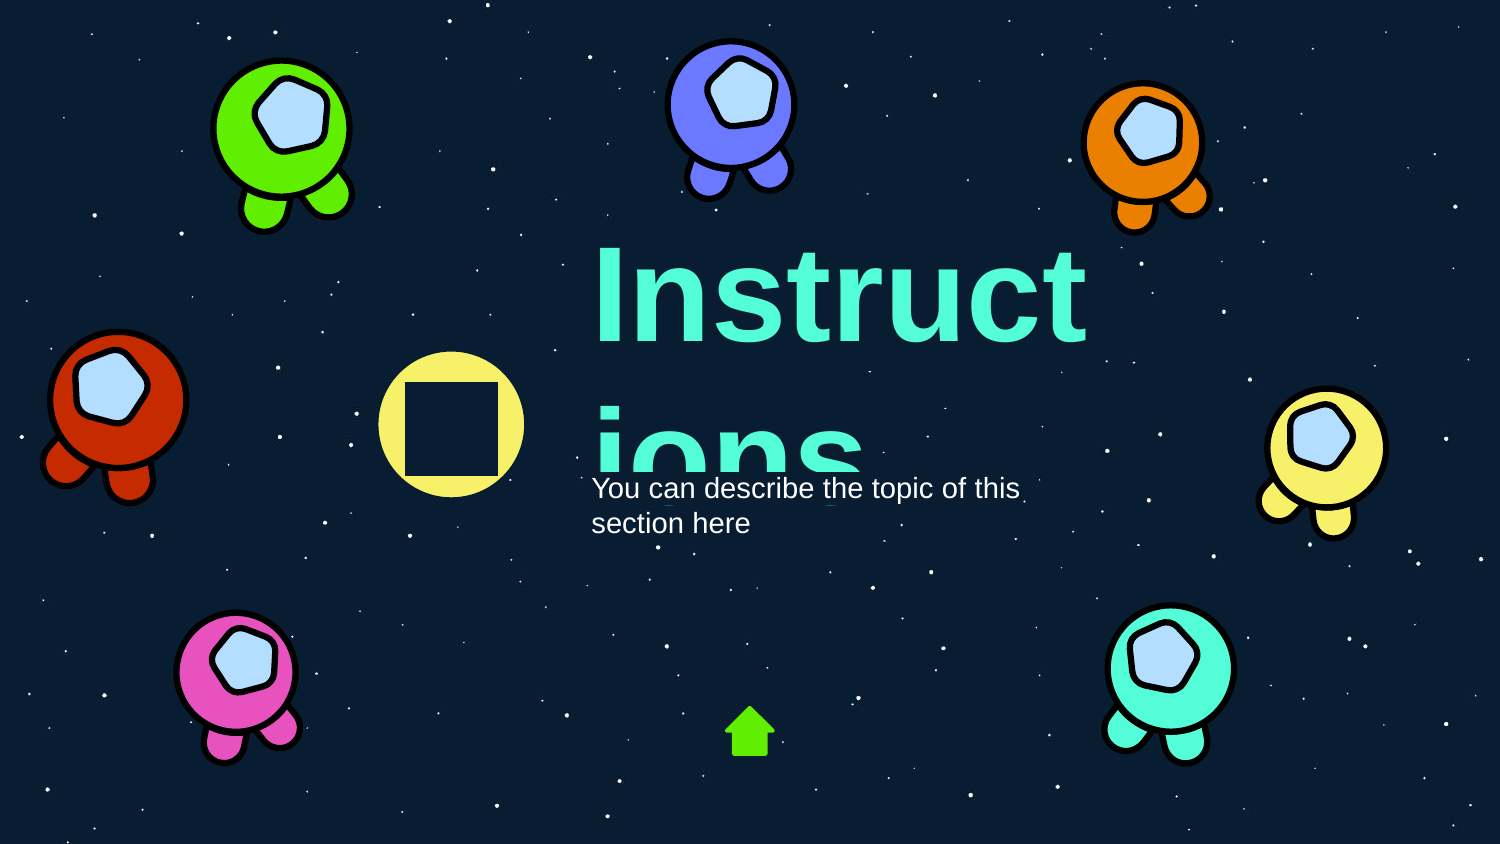

# Instructions

01

You can describe the topic of this section here